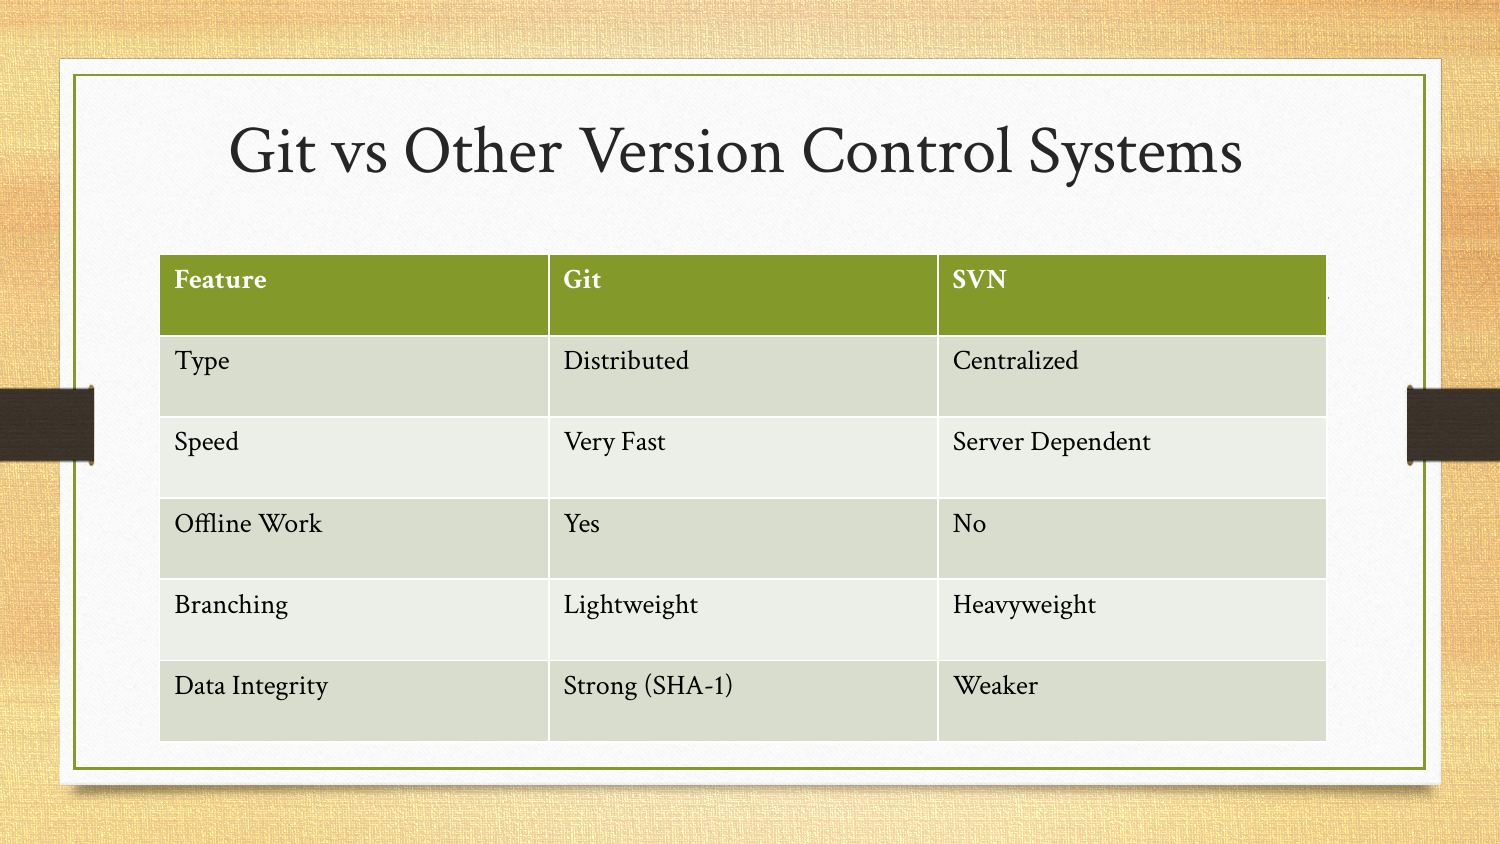

# Git vs Other Version Control Systems
| Feature | Git | SVN |
| --- | --- | --- |
| Type | Distributed | Centralized |
| Speed | Very Fast | Server Dependent |
| Offline Work | Yes | No |
| Branching | Lightweight | Heavyweight |
| Data Integrity | Strong (SHA-1) | Weaker |